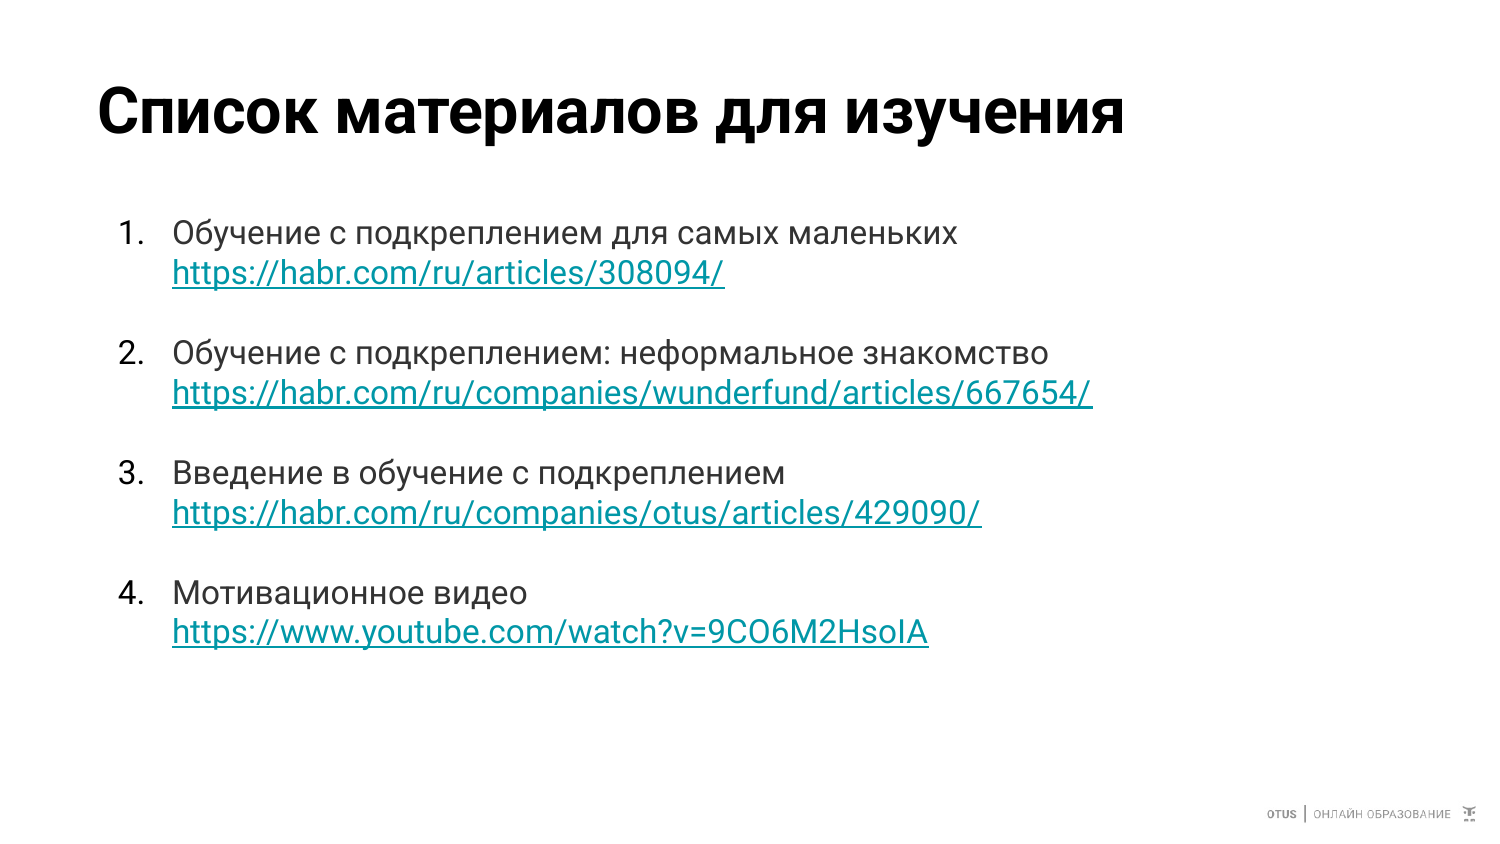

# Список материалов для изучения
Обучение с подкреплением для самых маленьких https://habr.com/ru/articles/308094/

Обучение с подкреплением: неформальное знакомство https://habr.com/ru/companies/wunderfund/articles/667654/

Введение в обучение с подкреплением https://habr.com/ru/companies/otus/articles/429090/

Мотивационное видео
https://www.youtube.com/watch?v=9CO6M2HsoIA